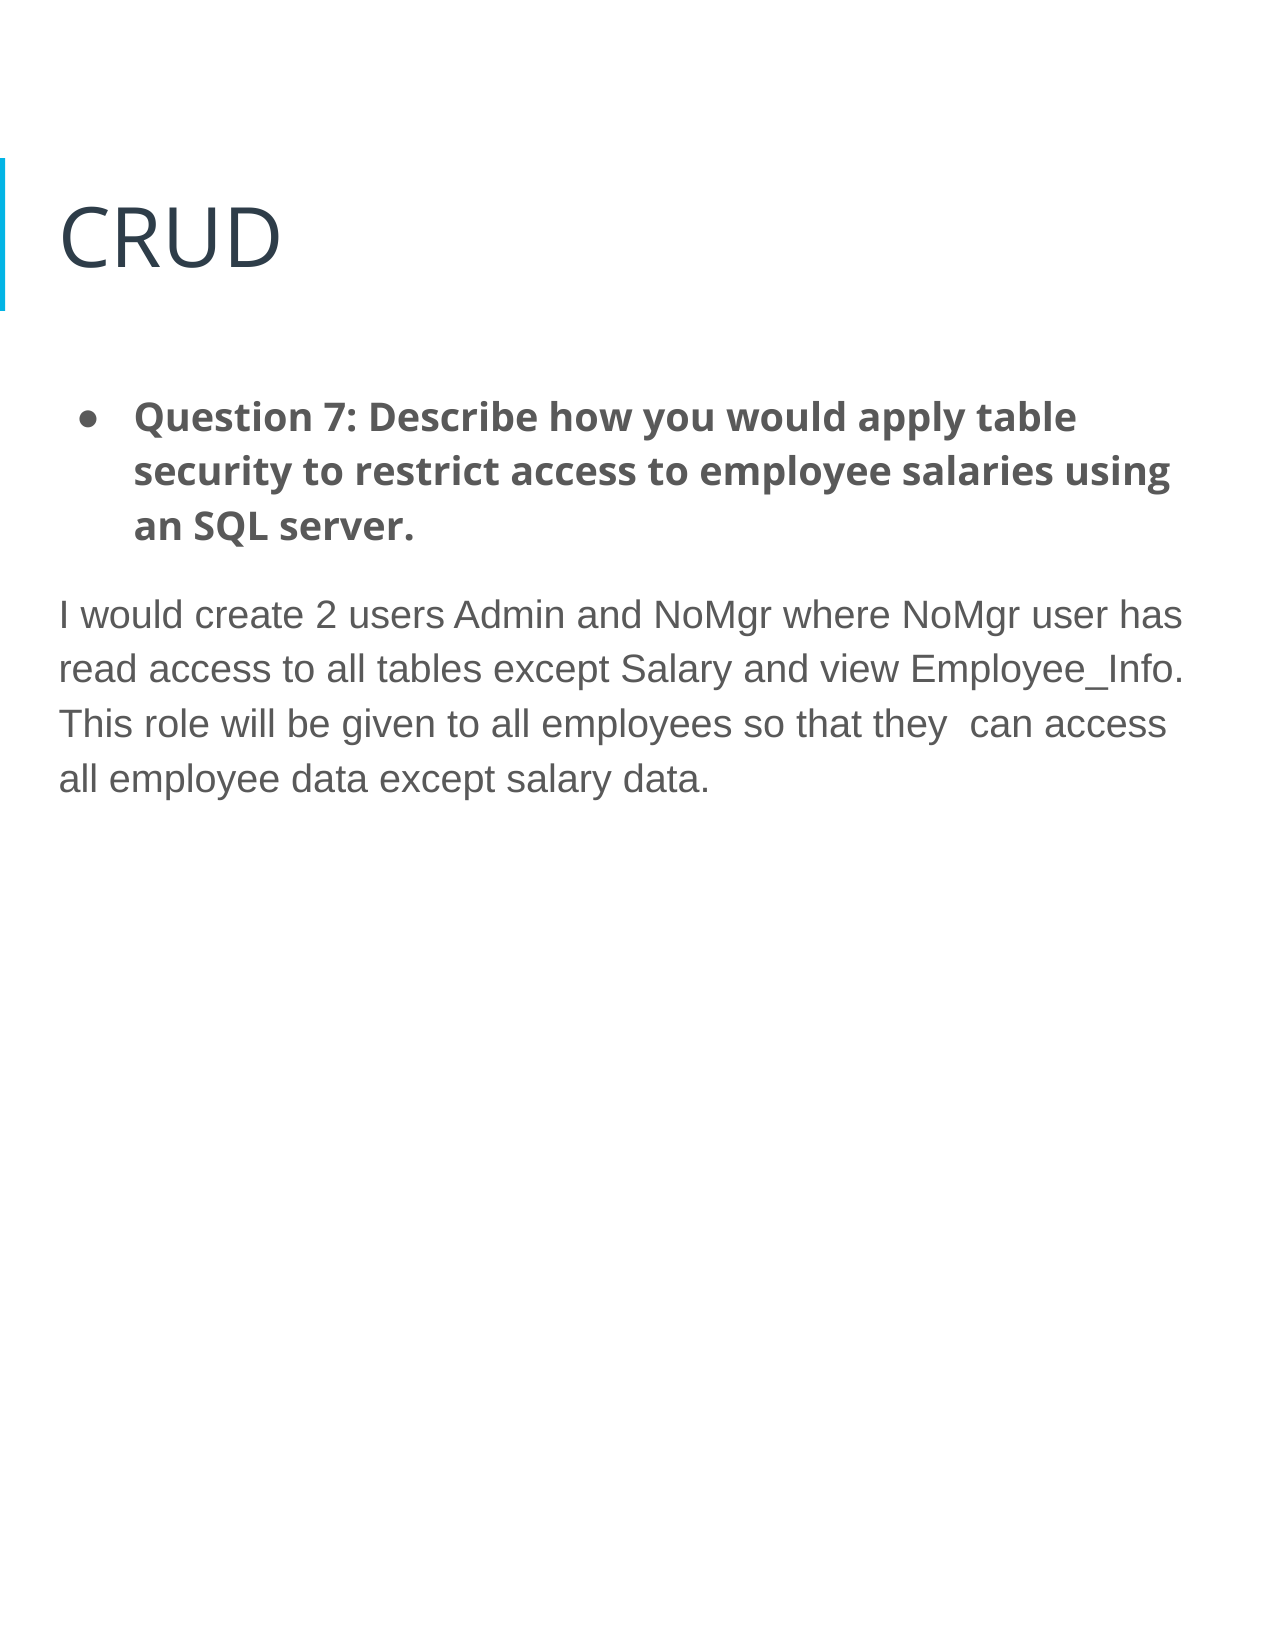

# CRUD
Question 7: Describe how you would apply table security to restrict access to employee salaries using an SQL server.
I would create 2 users Admin and NoMgr where NoMgr user has read access to all tables except Salary and view Employee_Info. This role will be given to all employees so that they  can access all employee data except salary data.